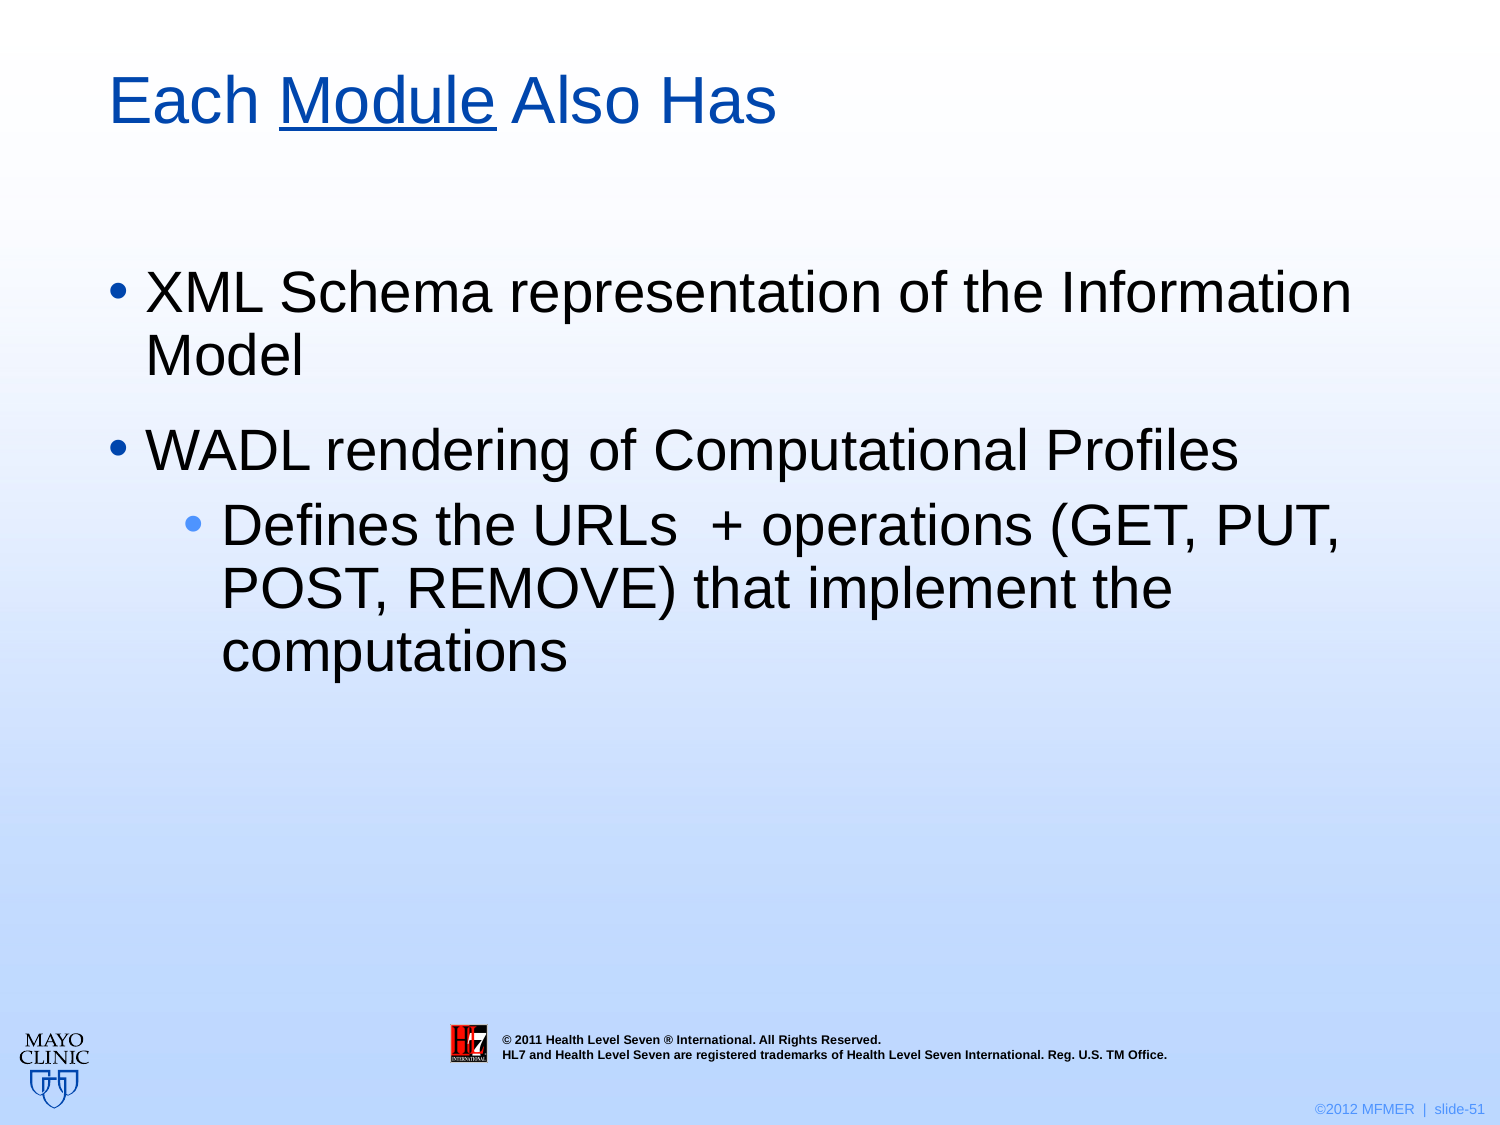

# Each Module Also Has
XML Schema representation of the Information Model
WADL rendering of Computational Profiles
Defines the URLs  + operations (GET, PUT, POST, REMOVE) that implement the computations